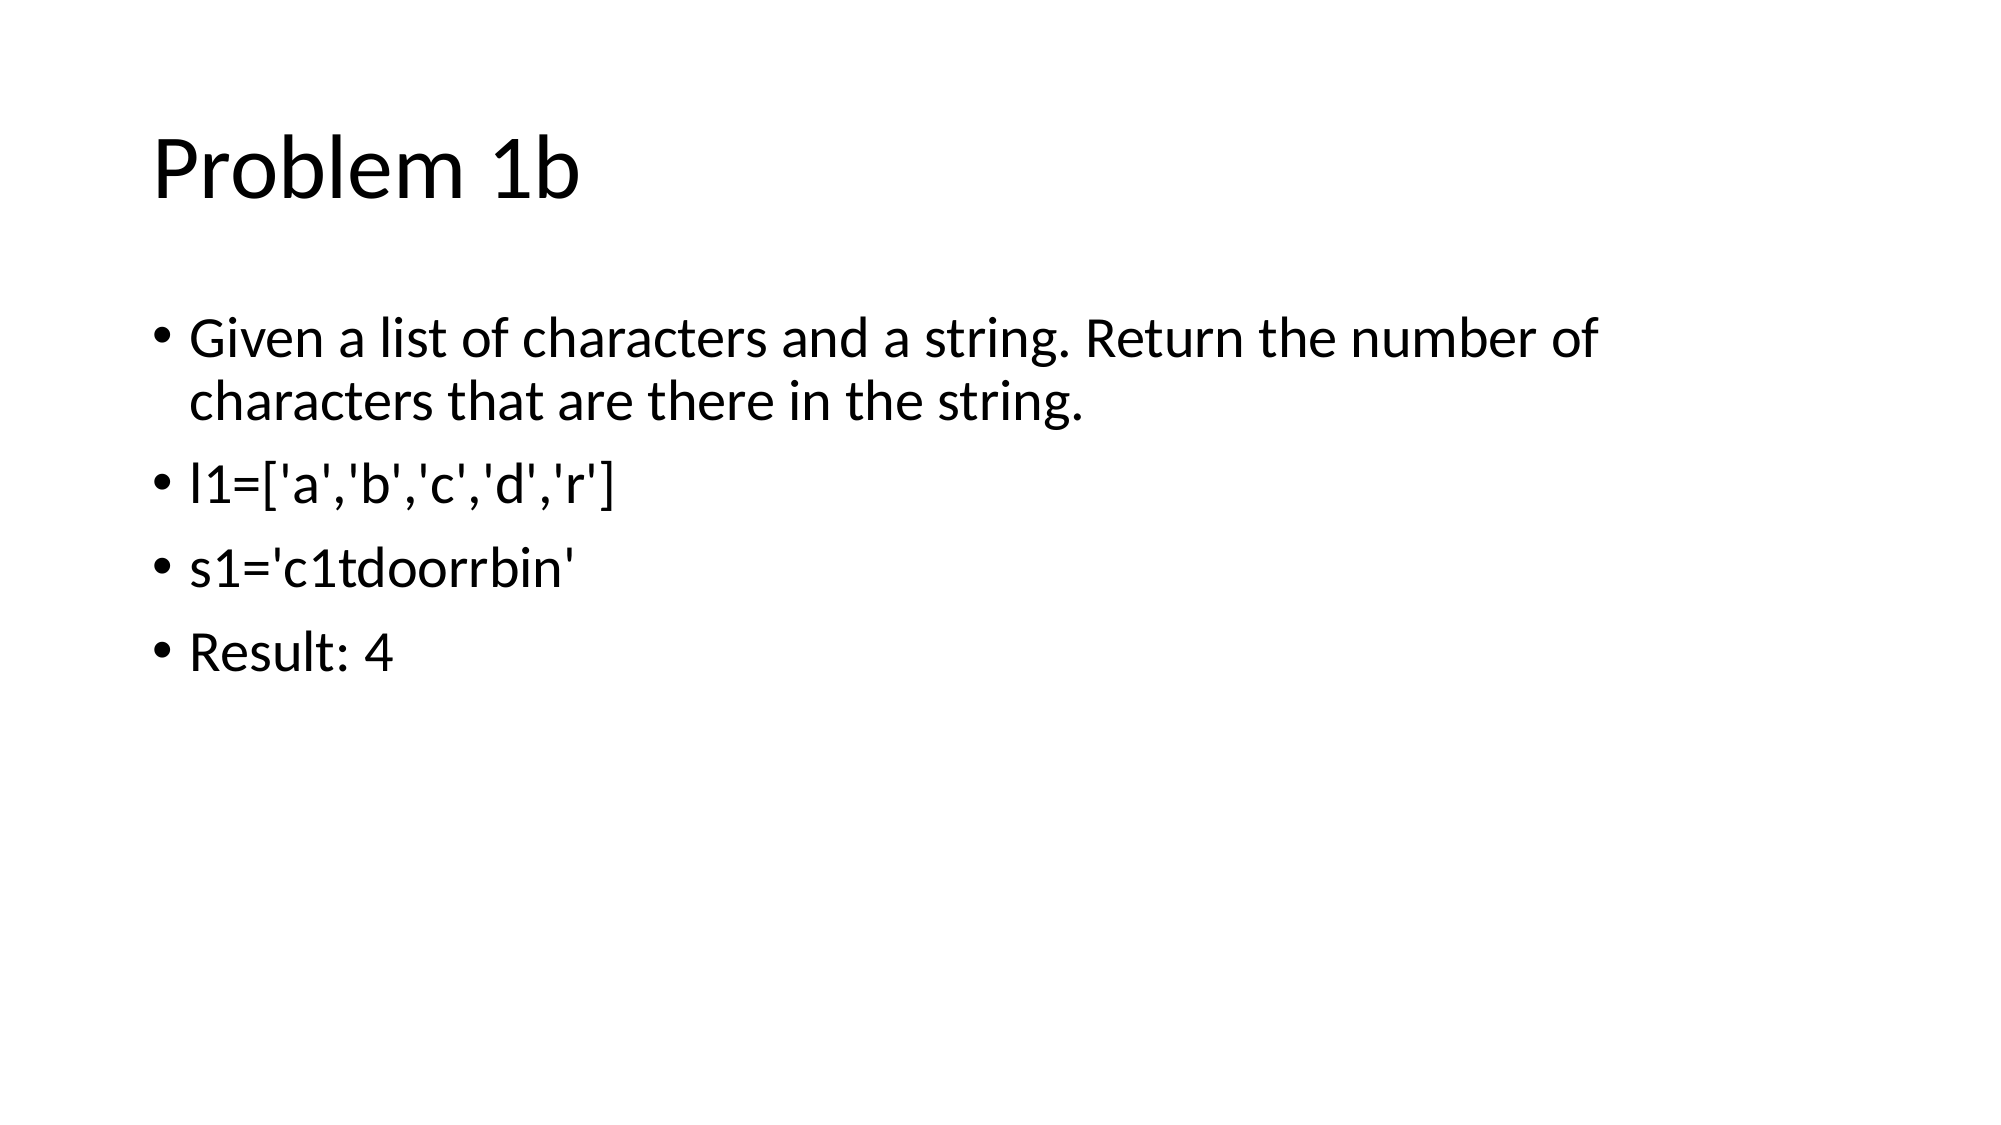

# Problem 1b
Given a list of characters and a string. Return the number of characters that are there in the string.
l1=['a','b','c','d','r']
s1='c1tdoorrbin'
Result: 4